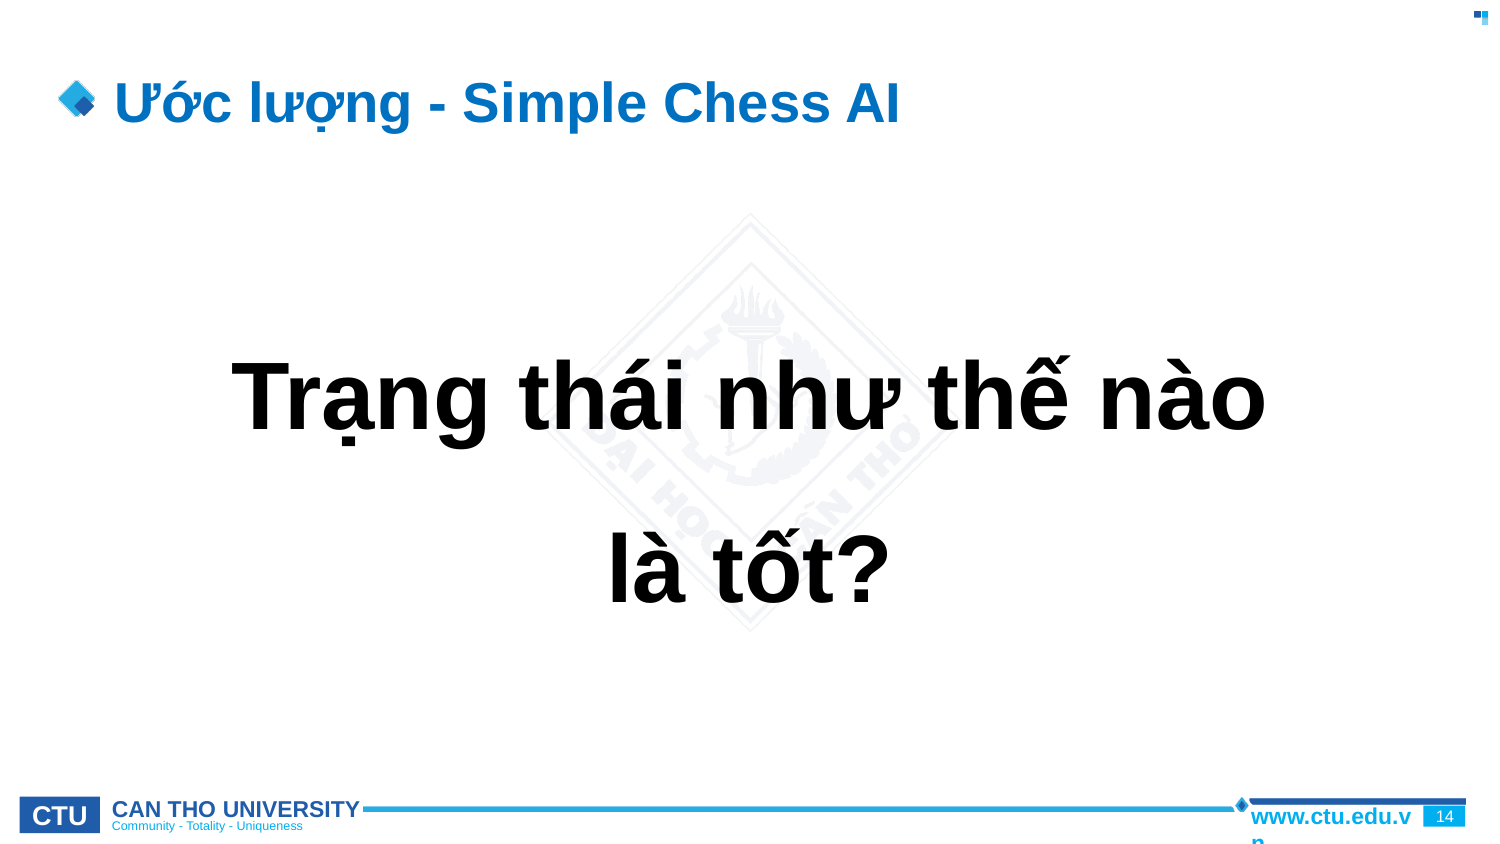

# Ước lượng - Simple Chess AI
Trạng thái như thế nào
là tốt?